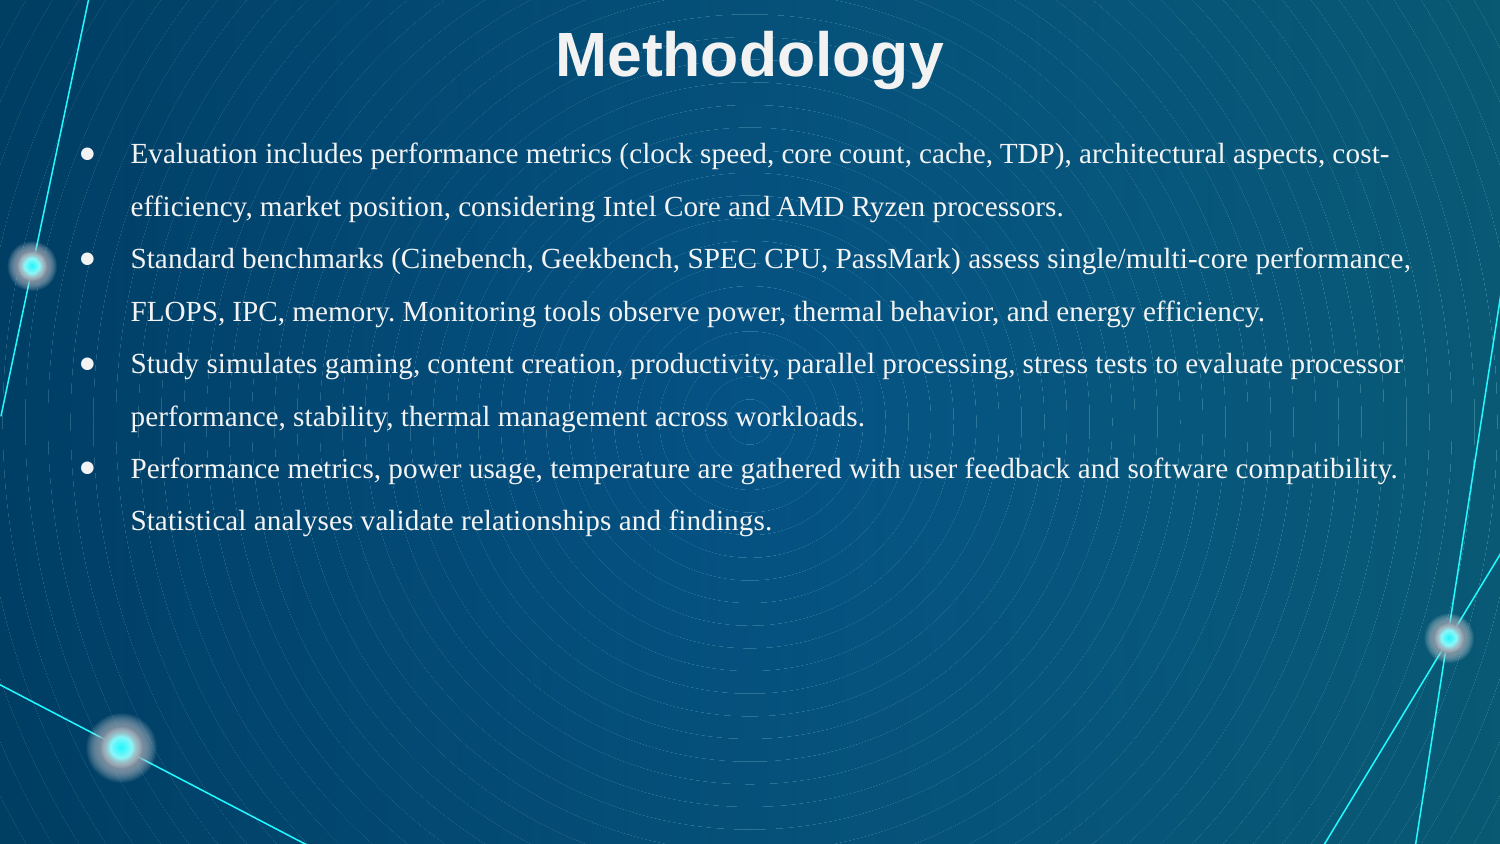

# Methodology
Evaluation includes performance metrics (clock speed, core count, cache, TDP), architectural aspects, cost-efficiency, market position, considering Intel Core and AMD Ryzen processors.
Standard benchmarks (Cinebench, Geekbench, SPEC CPU, PassMark) assess single/multi-core performance, FLOPS, IPC, memory. Monitoring tools observe power, thermal behavior, and energy efficiency.
Study simulates gaming, content creation, productivity, parallel processing, stress tests to evaluate processor performance, stability, thermal management across workloads.
Performance metrics, power usage, temperature are gathered with user feedback and software compatibility. Statistical analyses validate relationships and findings.